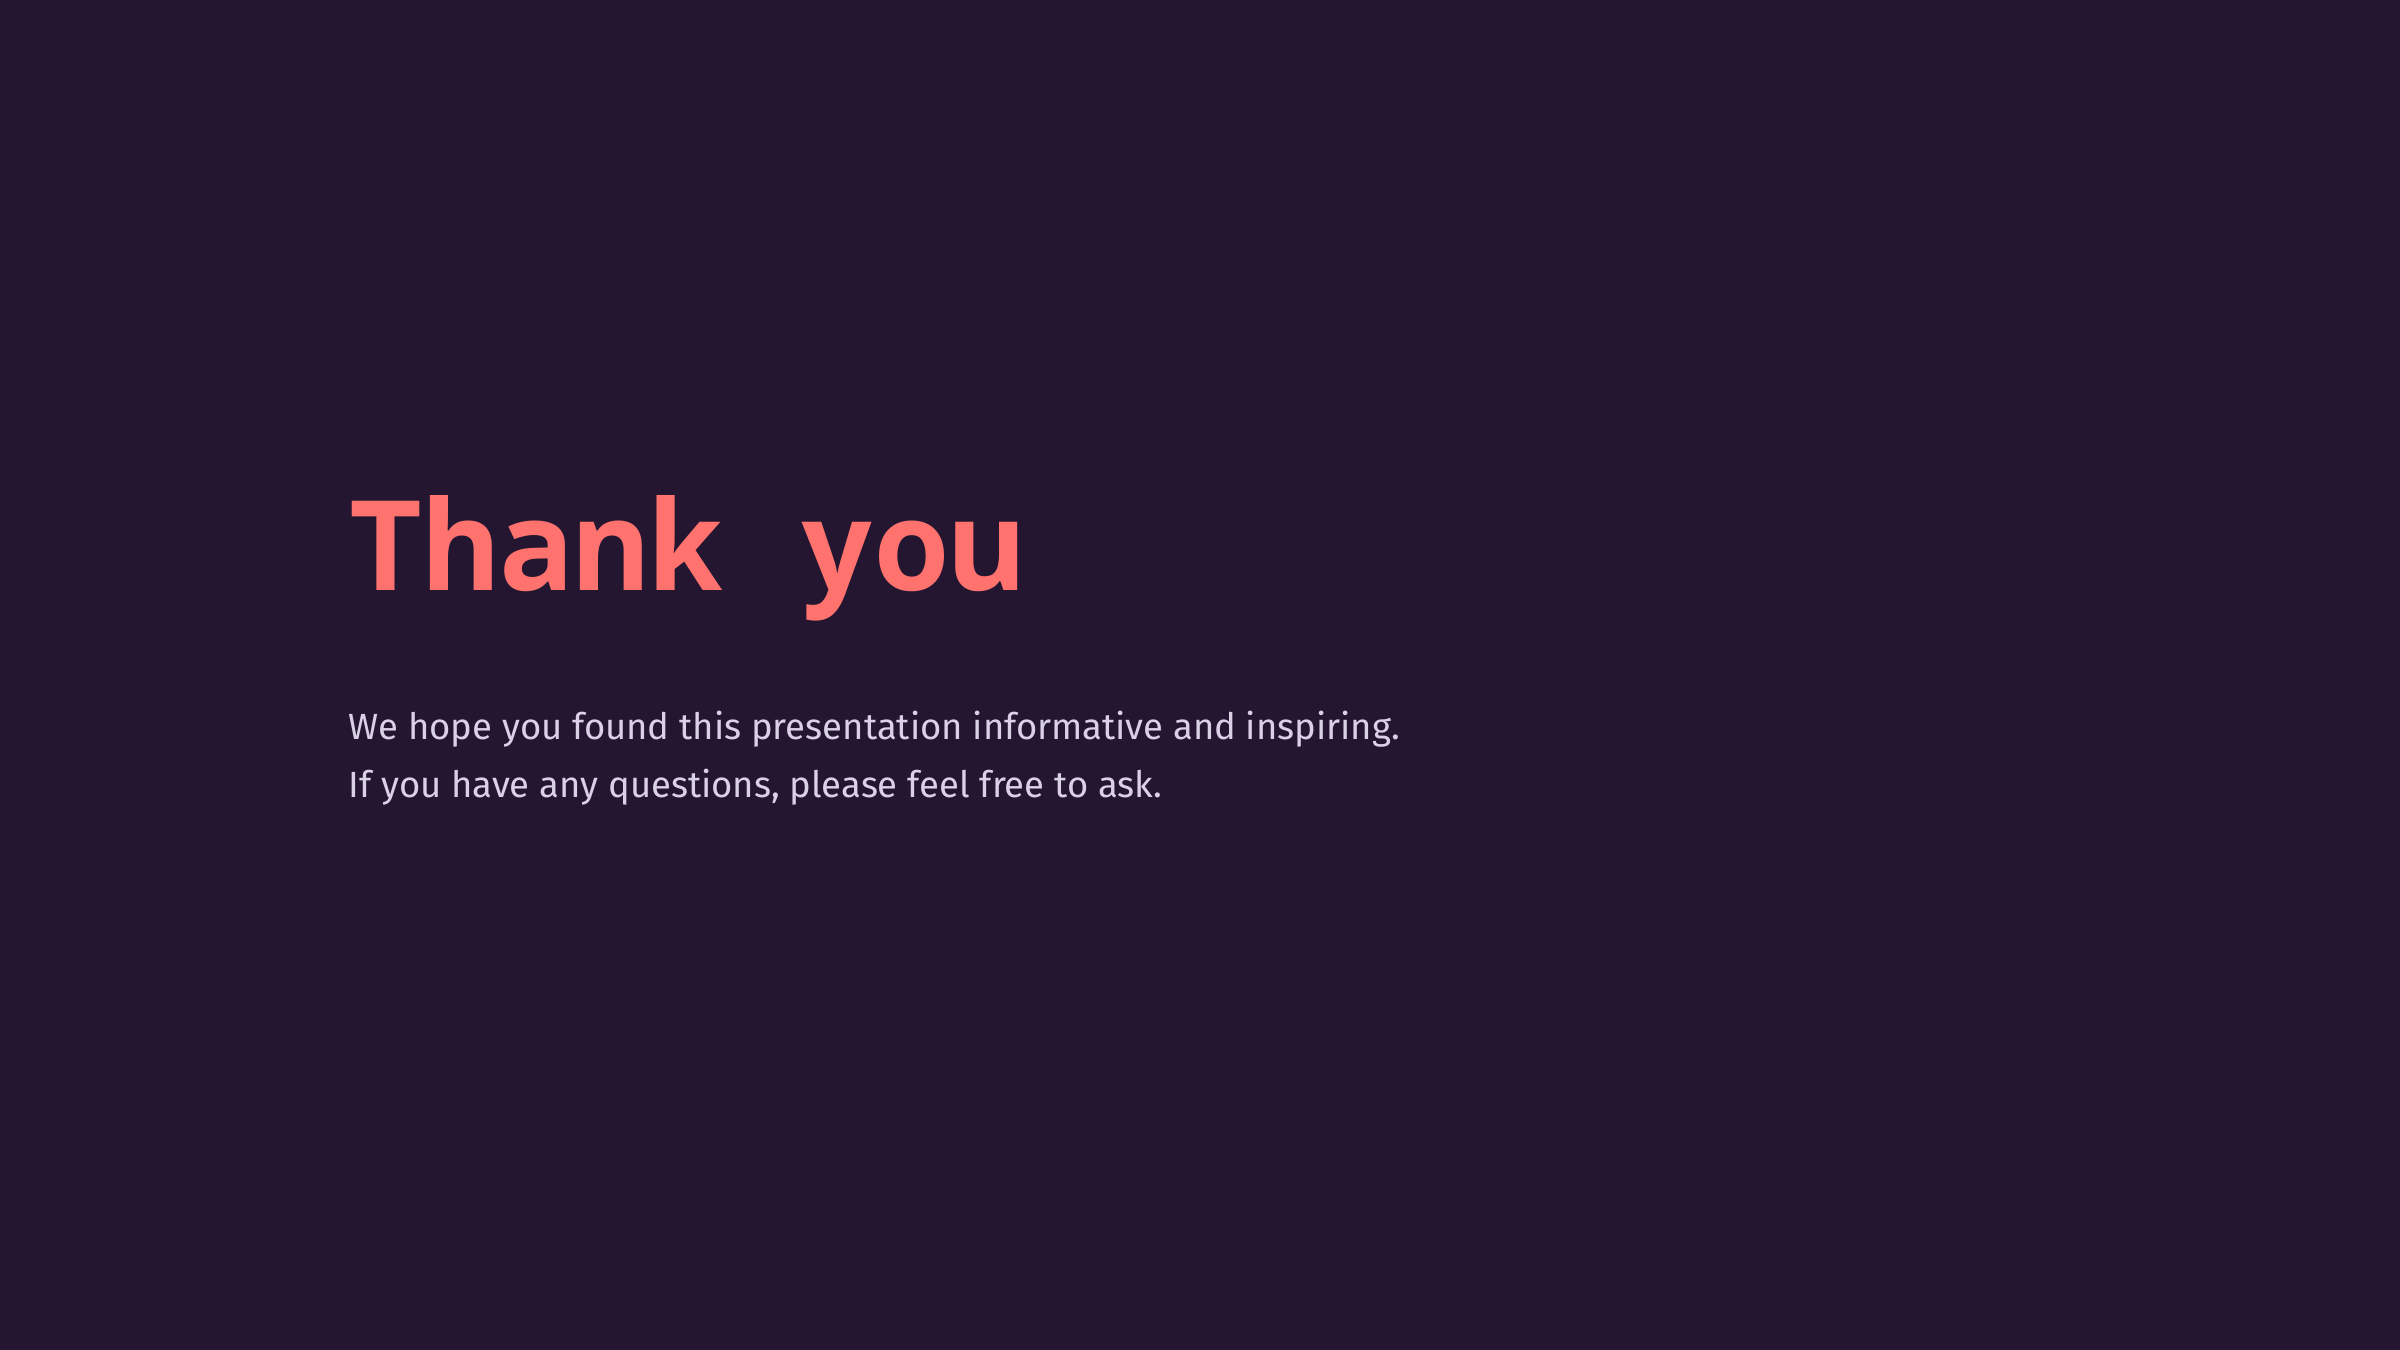

Thank you
We hope you found this presentation informative and inspiring.
If you have any questions, please feel free to ask.